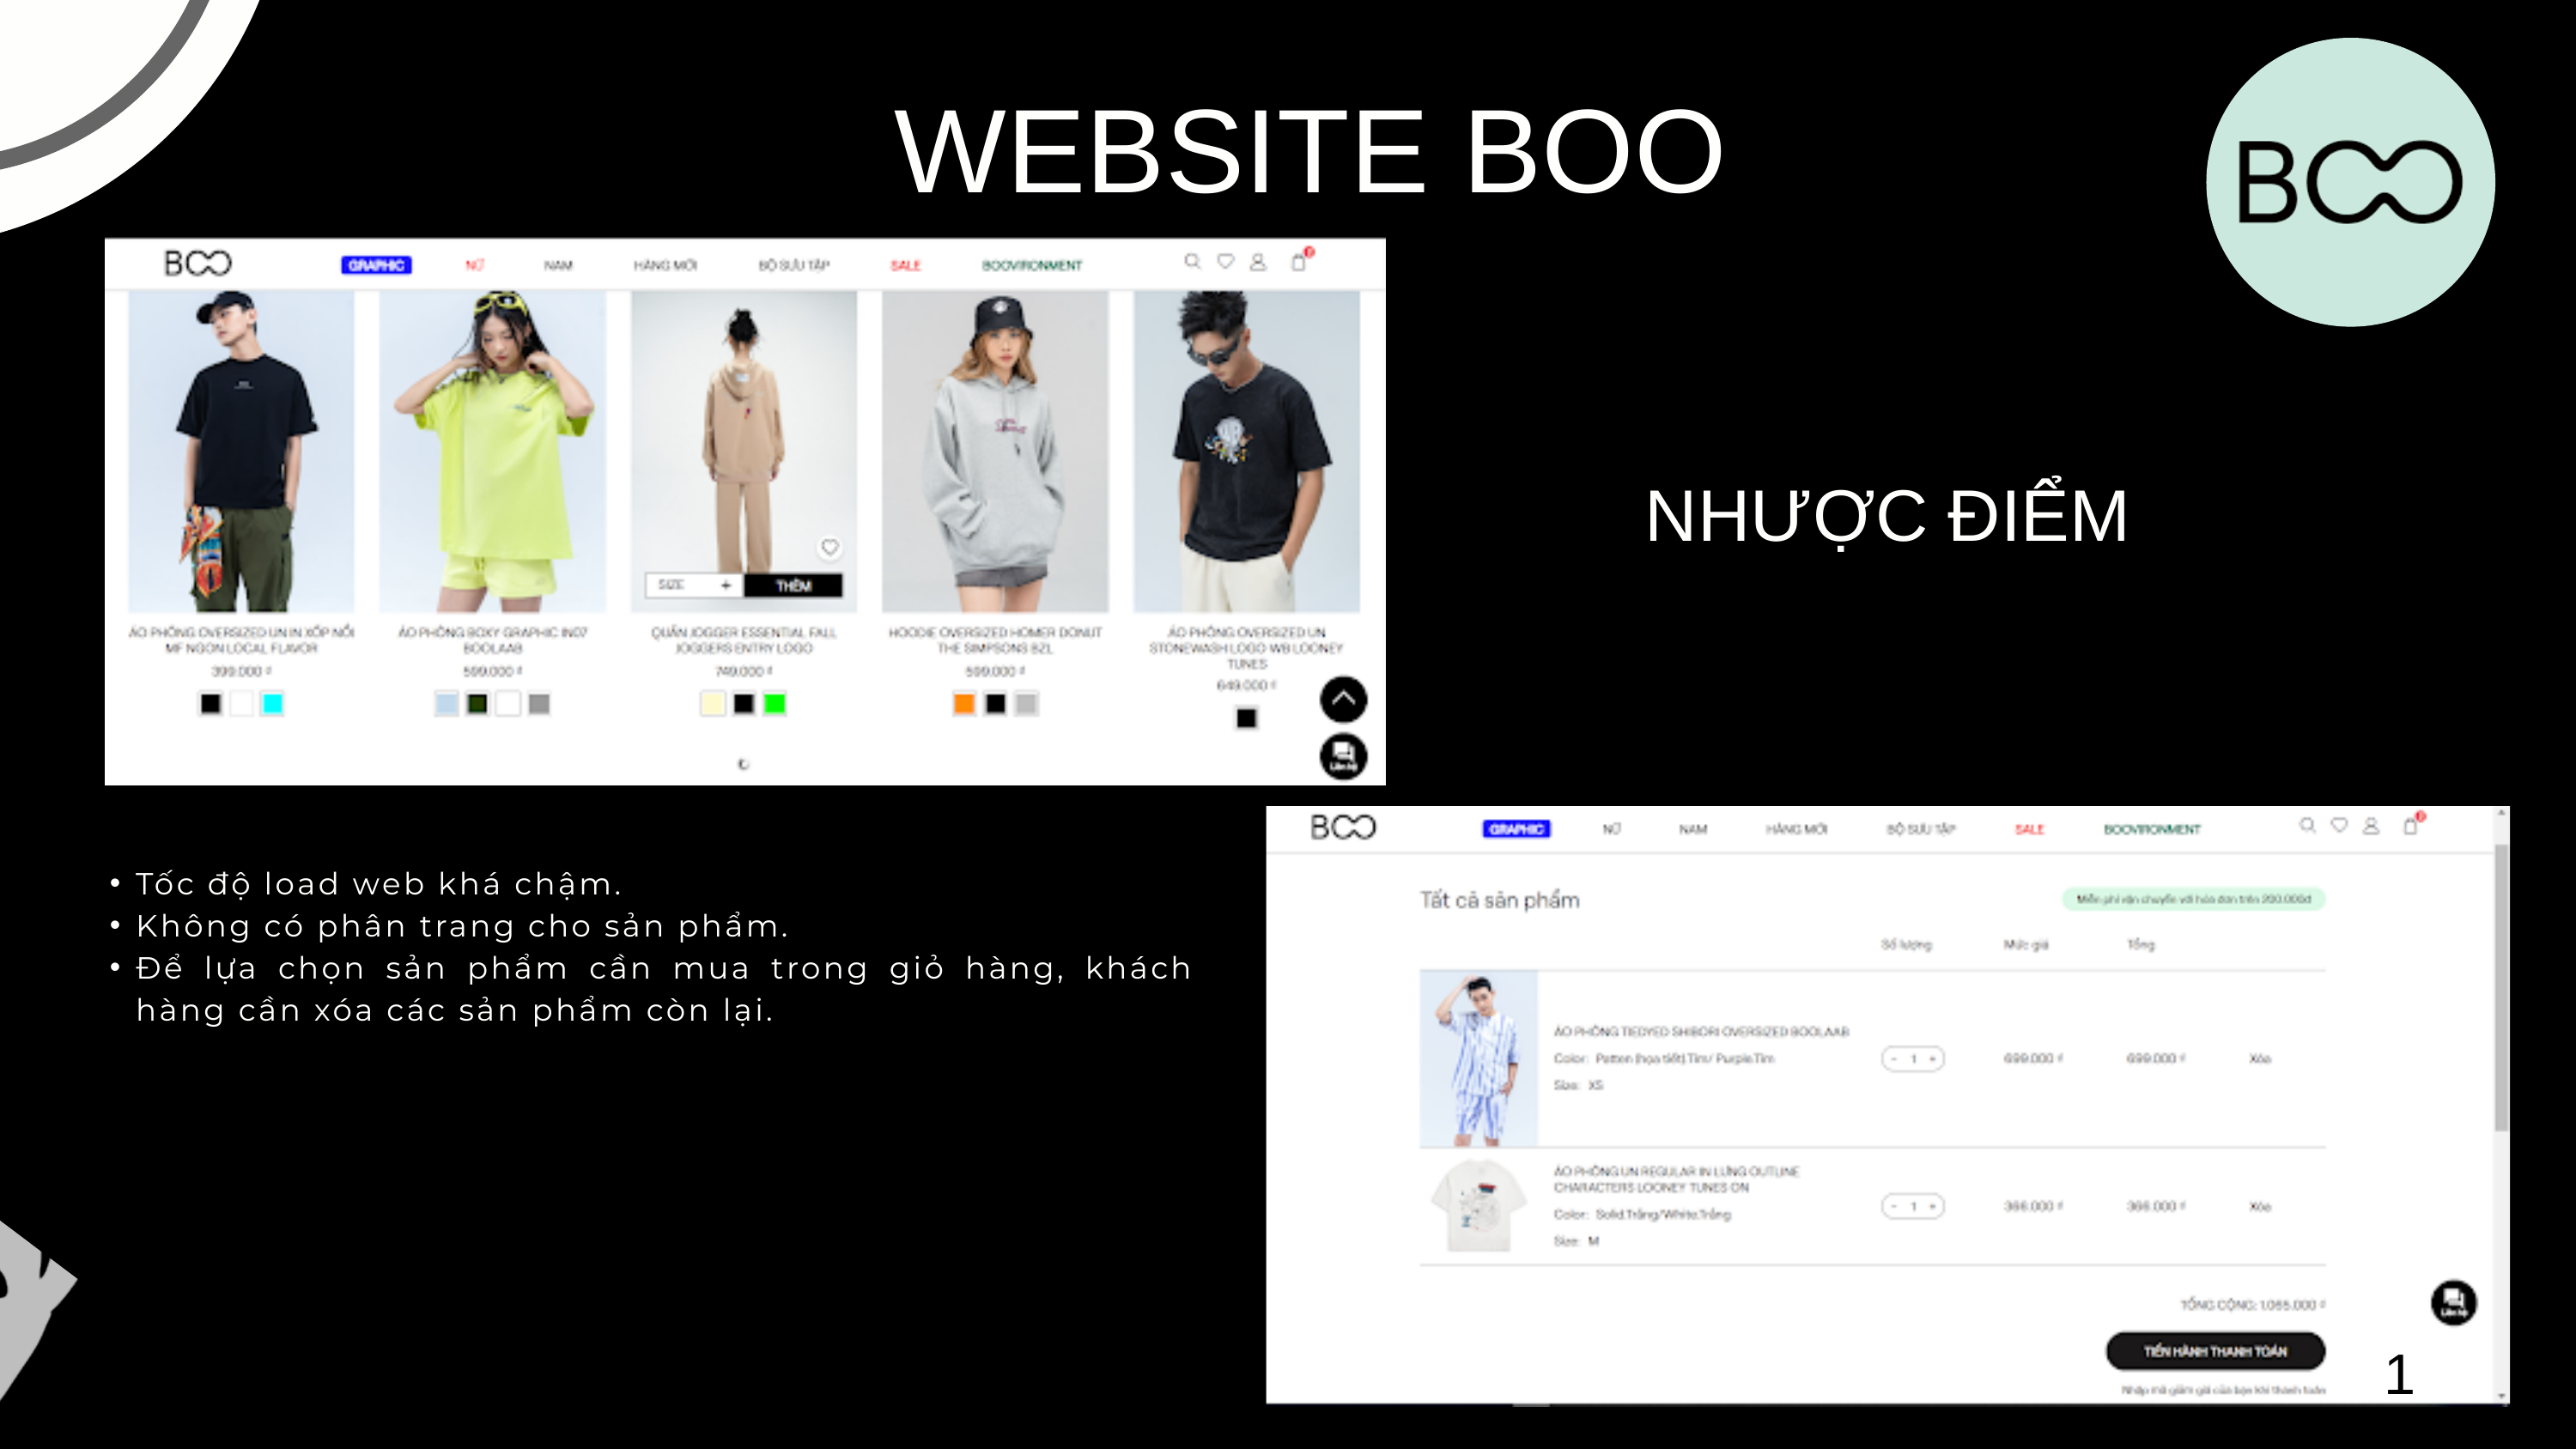

WEBSITE BOO

NHƯỢC ĐIỂM

Tốc độ load web khá chậm.
Không có phân trang cho sản phẩm.
Để lựa chọn sản phẩm cần mua trong giỏ hàng, khách hàng cần xóa các sản phẩm còn lại.

16